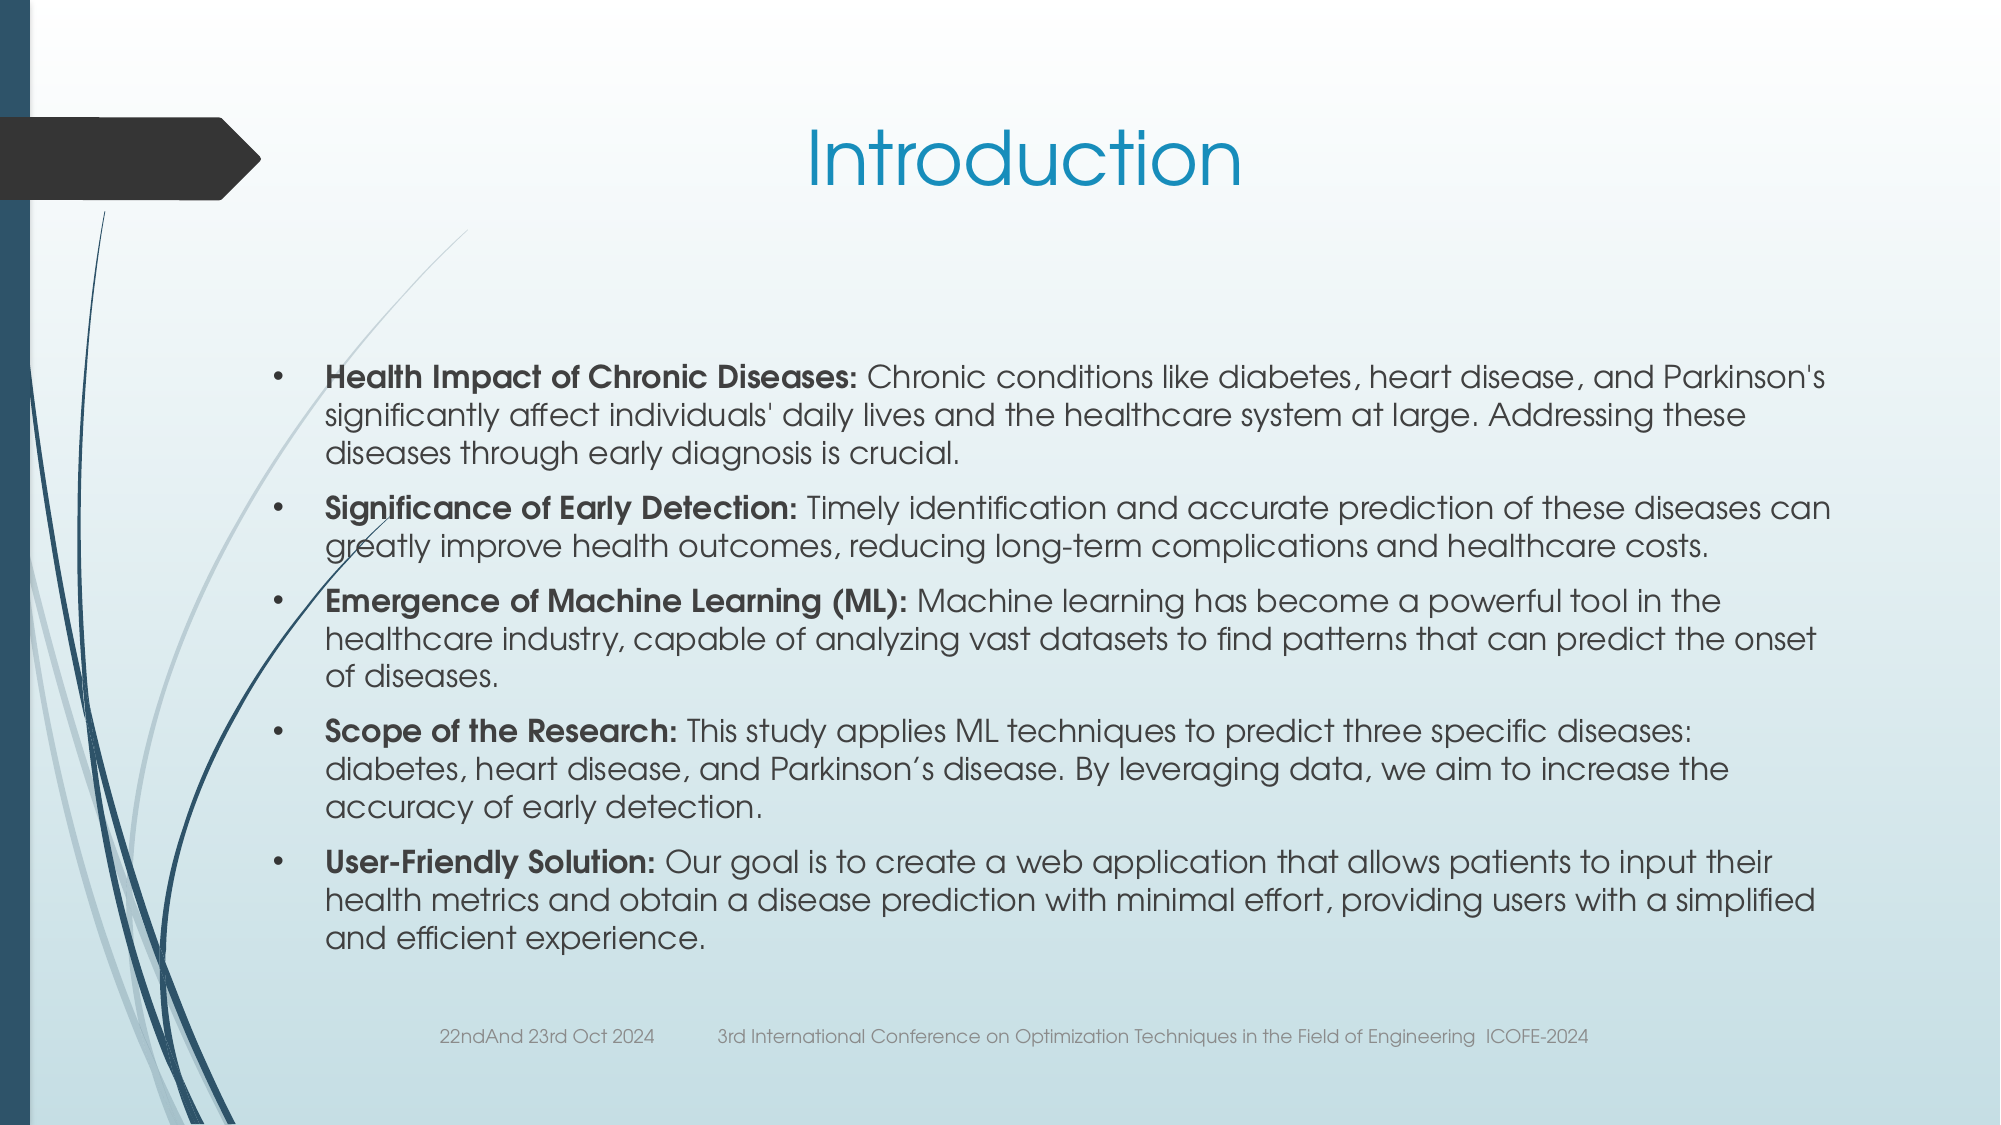

# Introduction
3
Health Impact of Chronic Diseases: Chronic conditions like diabetes, heart disease, and Parkinson's significantly affect individuals' daily lives and the healthcare system at large. Addressing these diseases through early diagnosis is crucial.
Significance of Early Detection: Timely identification and accurate prediction of these diseases can greatly improve health outcomes, reducing long-term complications and healthcare costs.
Emergence of Machine Learning (ML): Machine learning has become a powerful tool in the healthcare industry, capable of analyzing vast datasets to find patterns that can predict the onset of diseases.
Scope of the Research: This study applies ML techniques to predict three specific diseases: diabetes, heart disease, and Parkinson’s disease. By leveraging data, we aim to increase the accuracy of early detection.
User-Friendly Solution: Our goal is to create a web application that allows patients to input their health metrics and obtain a disease prediction with minimal effort, providing users with a simplified and efficient experience.
22ndAnd 23rd Oct 2024            3rd International Conference on Optimization Techniques in the Field of Engineering  ICOFE-2024